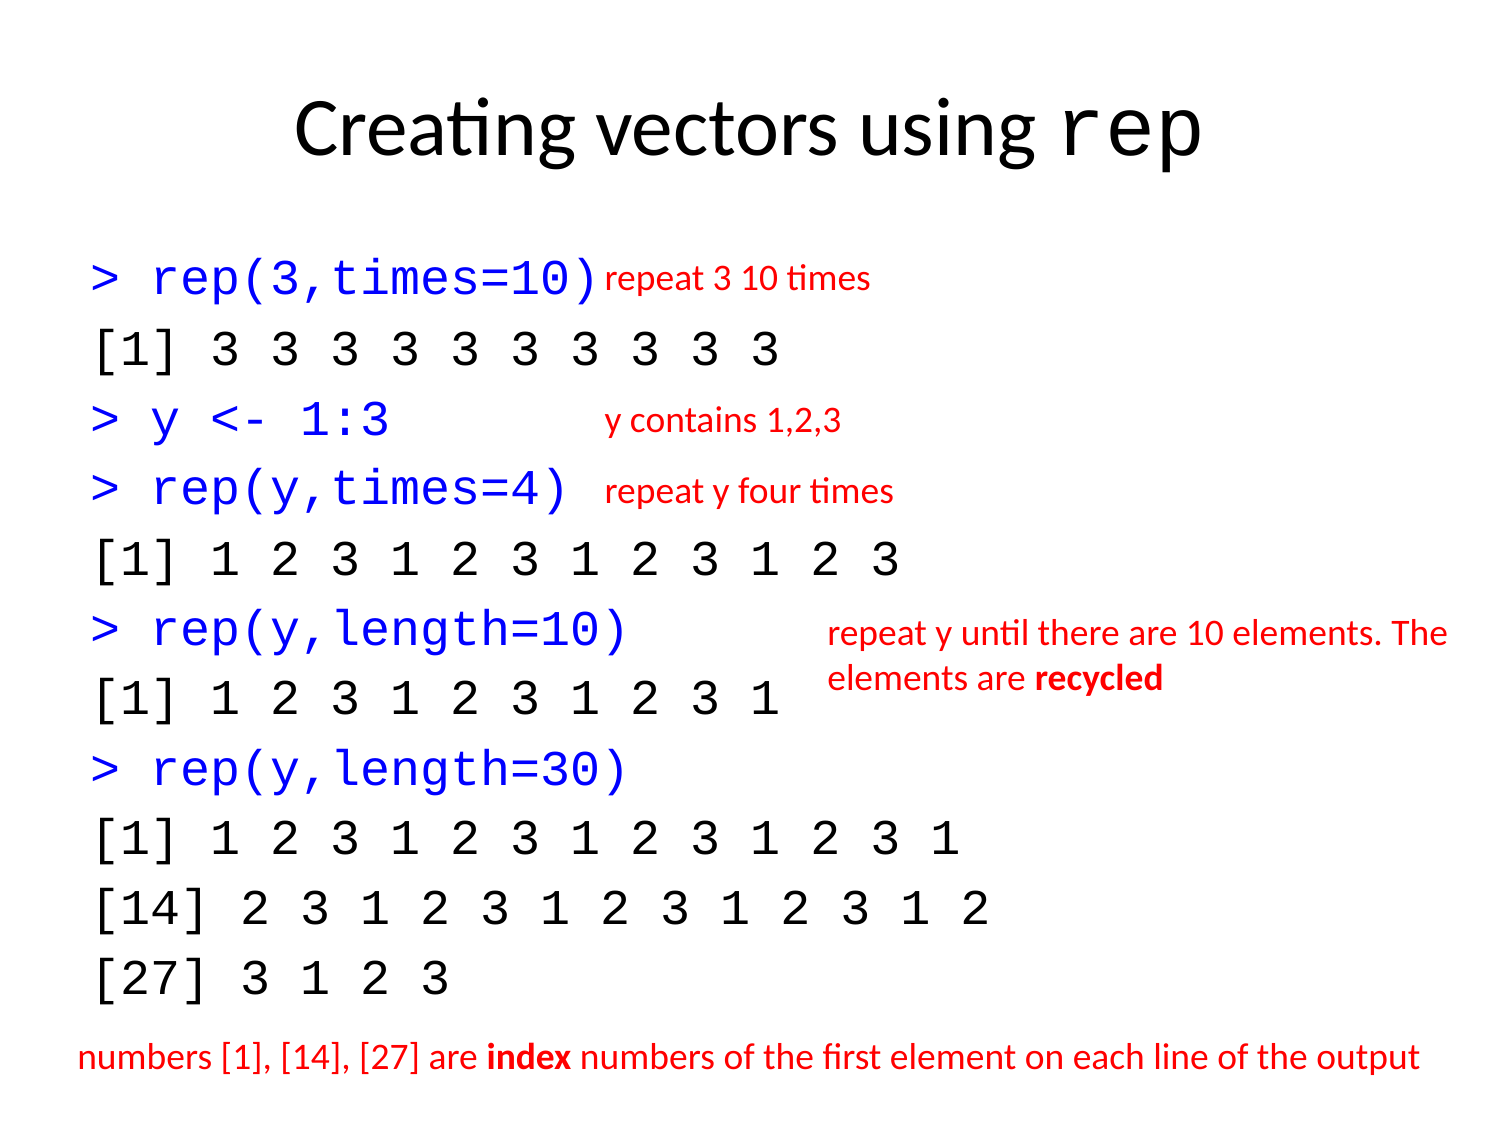

# Creating vectors using rep
> rep(3,times=10)
[1] 3 3 3 3 3 3 3 3 3 3
> y <- 1:3
> rep(y,times=4)
[1] 1 2 3 1 2 3 1 2 3 1 2 3
> rep(y,length=10)
[1] 1 2 3 1 2 3 1 2 3 1
> rep(y,length=30)
[1] 1 2 3 1 2 3 1 2 3 1 2 3 1
[14] 2 3 1 2 3 1 2 3 1 2 3 1 2
[27] 3 1 2 3
repeat 3 10 times
y contains 1,2,3
repeat y four times
repeat y until there are 10 elements. The elements are recycled
numbers [1], [14], [27] are index numbers of the first element on each line of the output